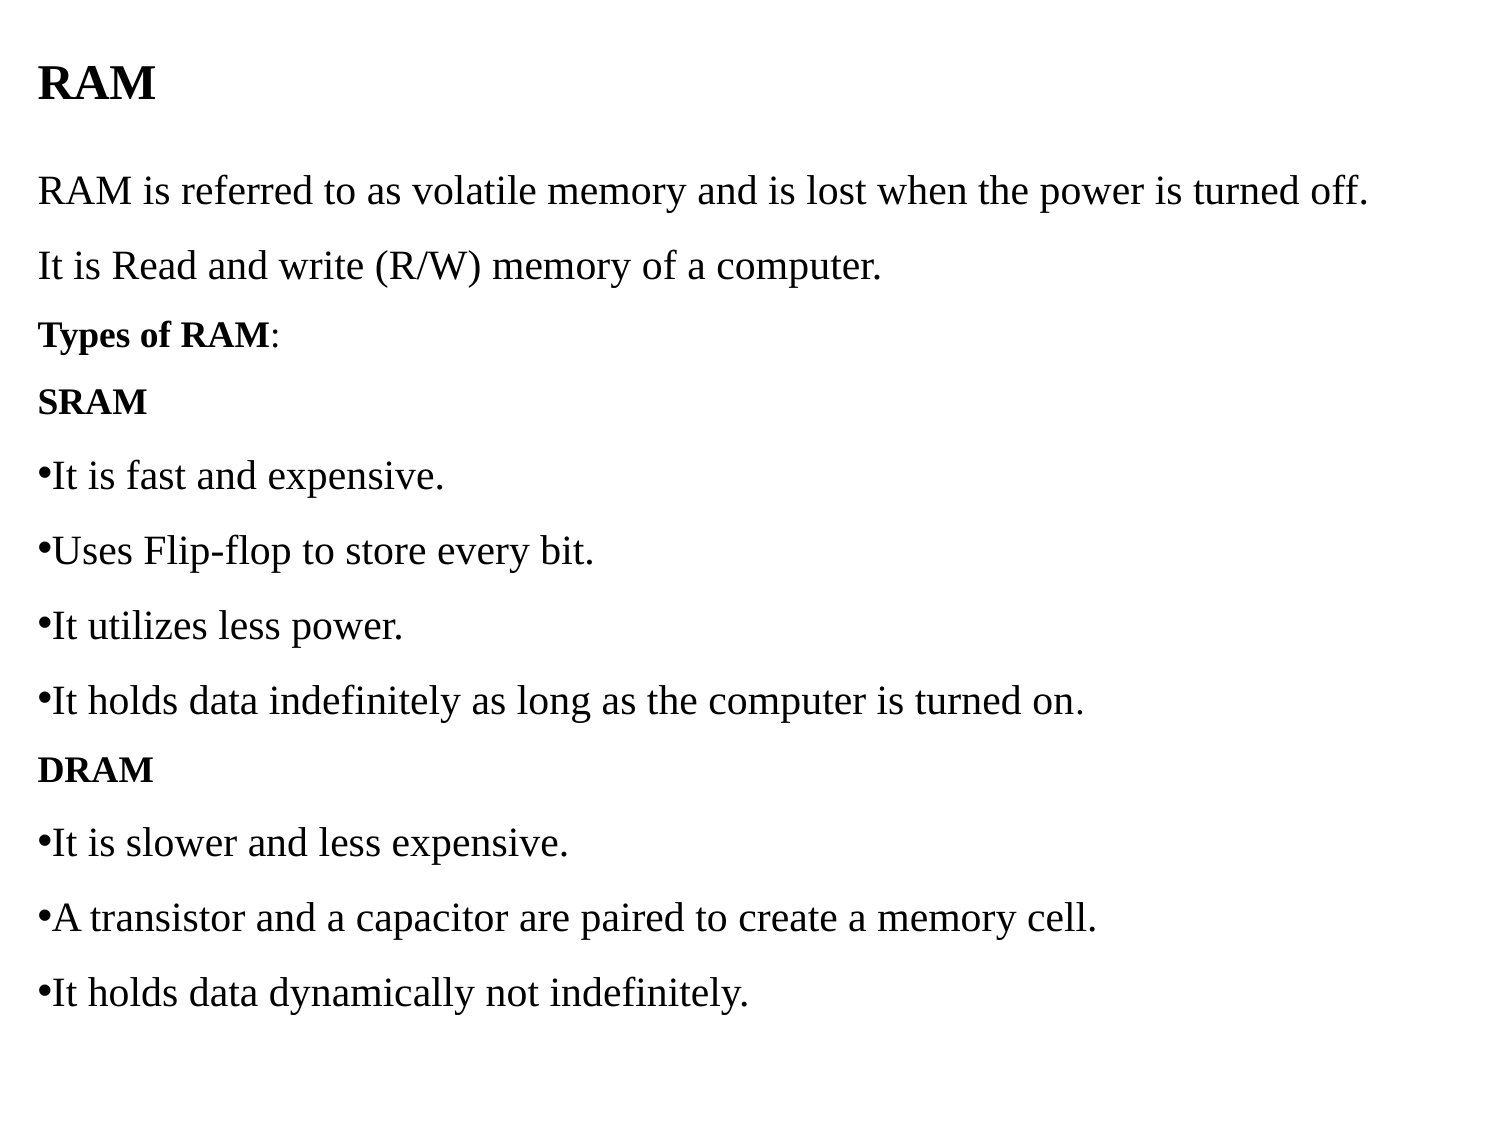

# RAM
RAM is referred to as volatile memory and is lost when the power is turned off.
It is Read and write (R/W) memory of a computer.
Types of RAM:
SRAM
It is fast and expensive.
Uses Flip-flop to store every bit.
It utilizes less power.
It holds data indefinitely as long as the computer is turned on.
DRAM
It is slower and less expensive.
A transistor and a capacitor are paired to create a memory cell.
It holds data dynamically not indefinitely.